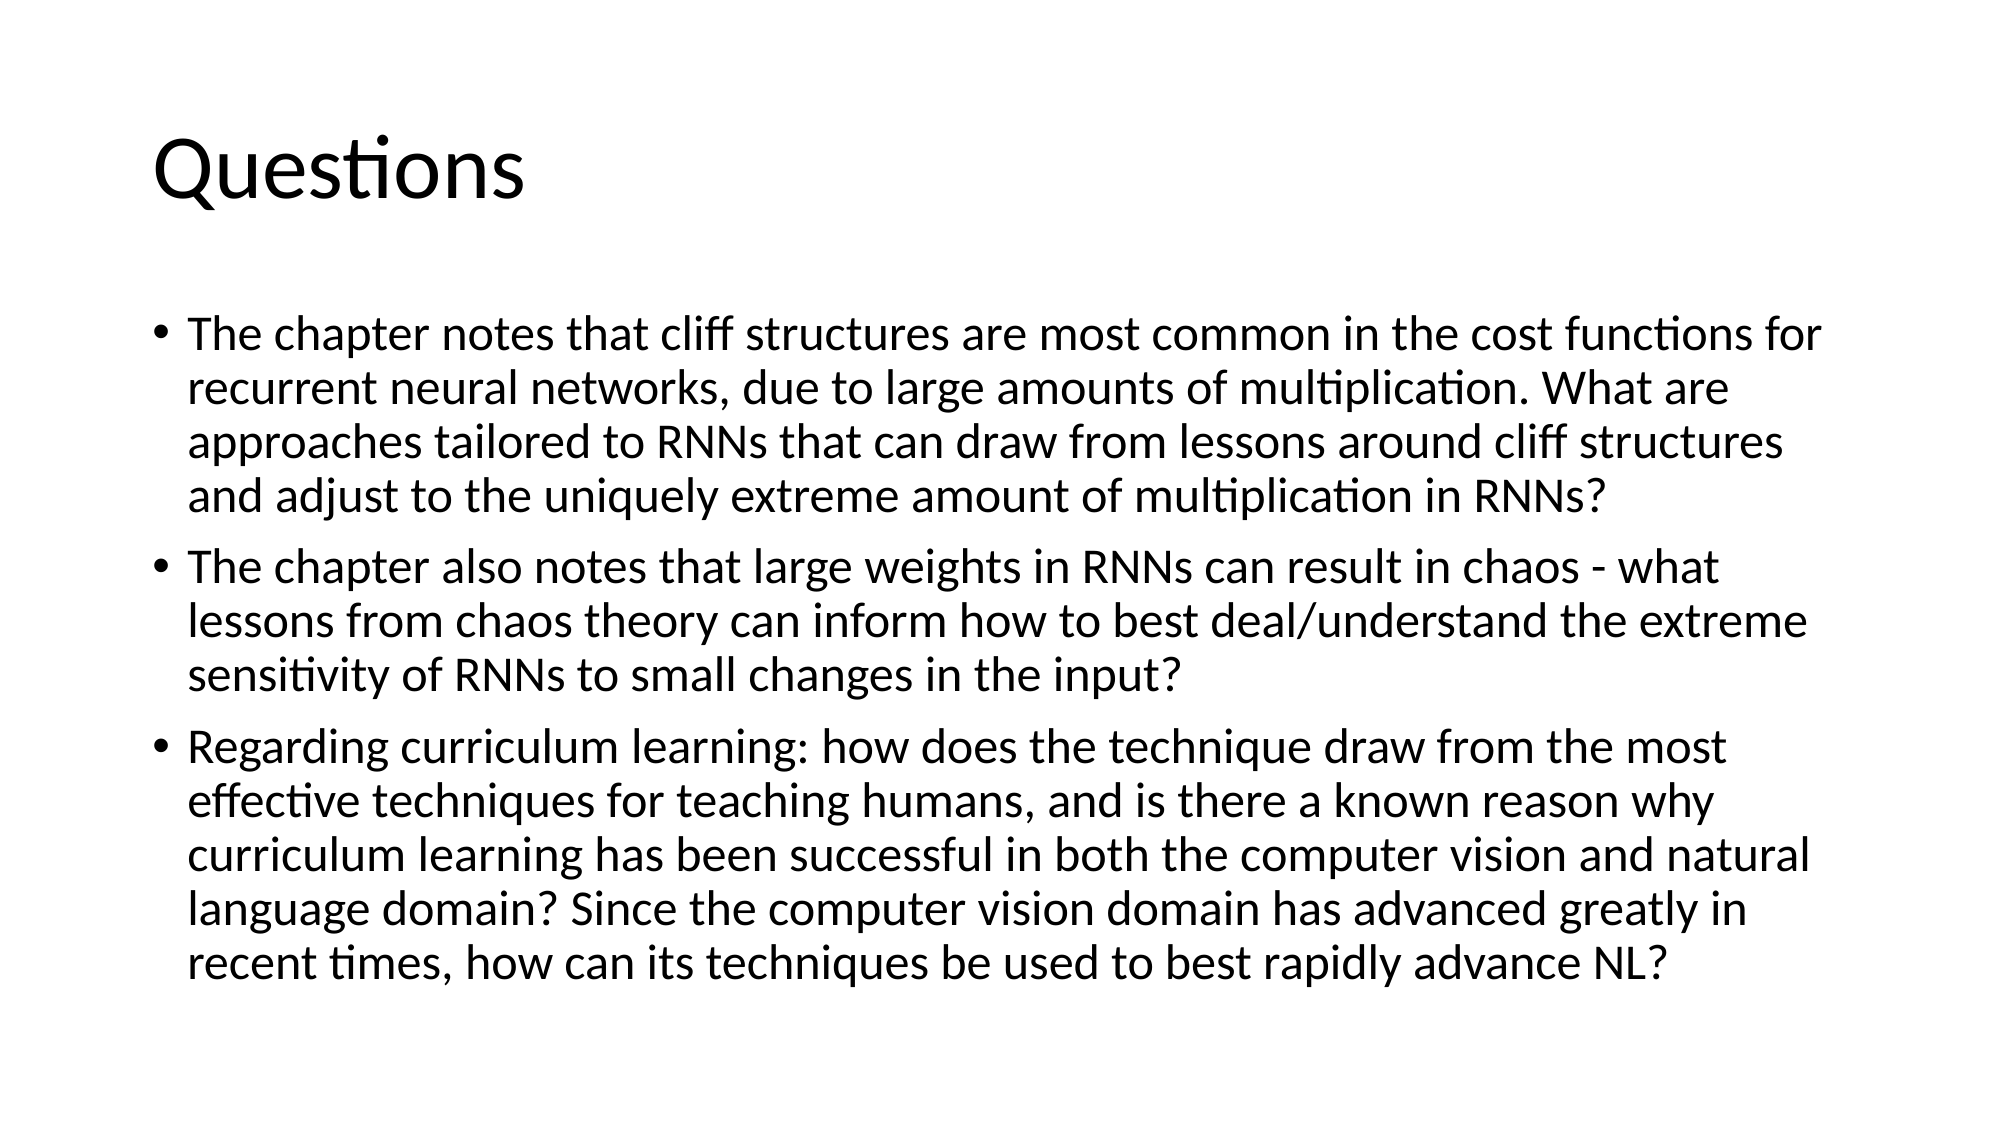

# Questions
The chapter notes that cliff structures are most common in the cost functions for recurrent neural networks, due to large amounts of multiplication. What are approaches tailored to RNNs that can draw from lessons around cliff structures and adjust to the uniquely extreme amount of multiplication in RNNs?
The chapter also notes that large weights in RNNs can result in chaos - what lessons from chaos theory can inform how to best deal/understand the extreme sensitivity of RNNs to small changes in the input?
Regarding curriculum learning: how does the technique draw from the most effective techniques for teaching humans, and is there a known reason why curriculum learning has been successful in both the computer vision and natural language domain? Since the computer vision domain has advanced greatly in recent times, how can its techniques be used to best rapidly advance NL?